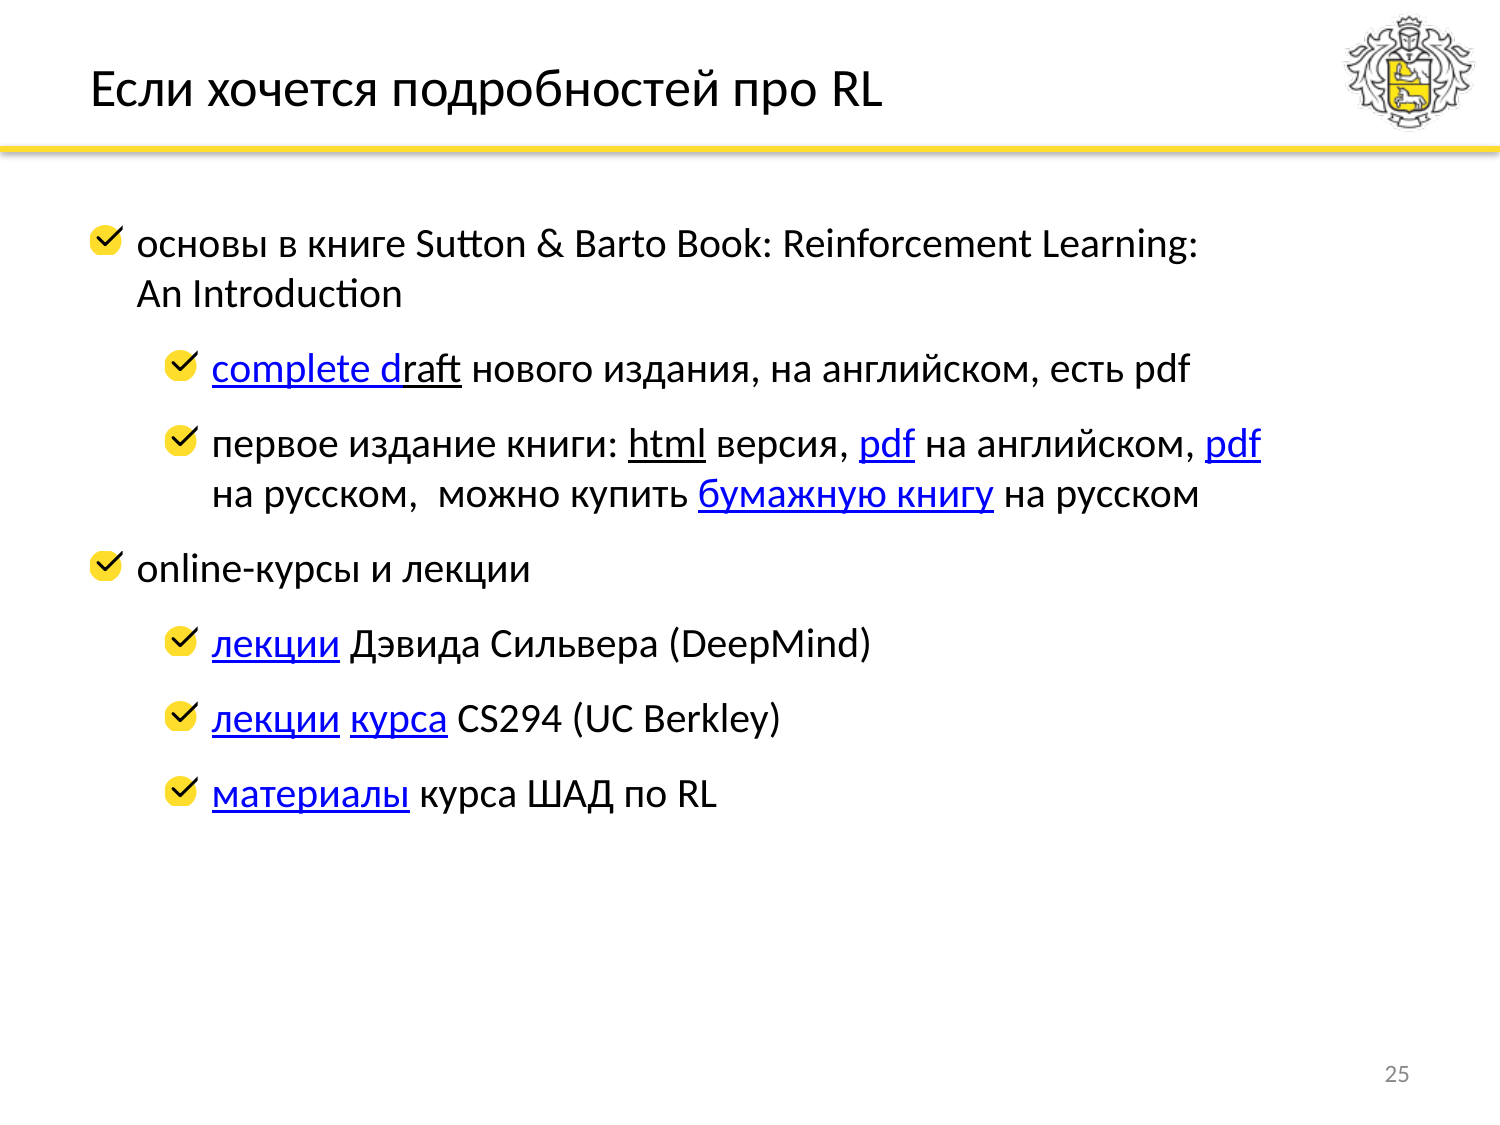

# Если хочется подробностей про RL
основы в книге Sutton & Barto Book: Reinforcement Learning:     An Introduction
complete draft нового издания, на английском, есть pdf
первое издание книги: html версия, pdf на английском, pdf на русском,  можно купить бумажную книгу на русском
оnline-курсы и лекции
лекции Дэвида Сильвера (DeepMind)
лекции курса CS294 (UC Berkley)
материалы курса ШАД по RL

25